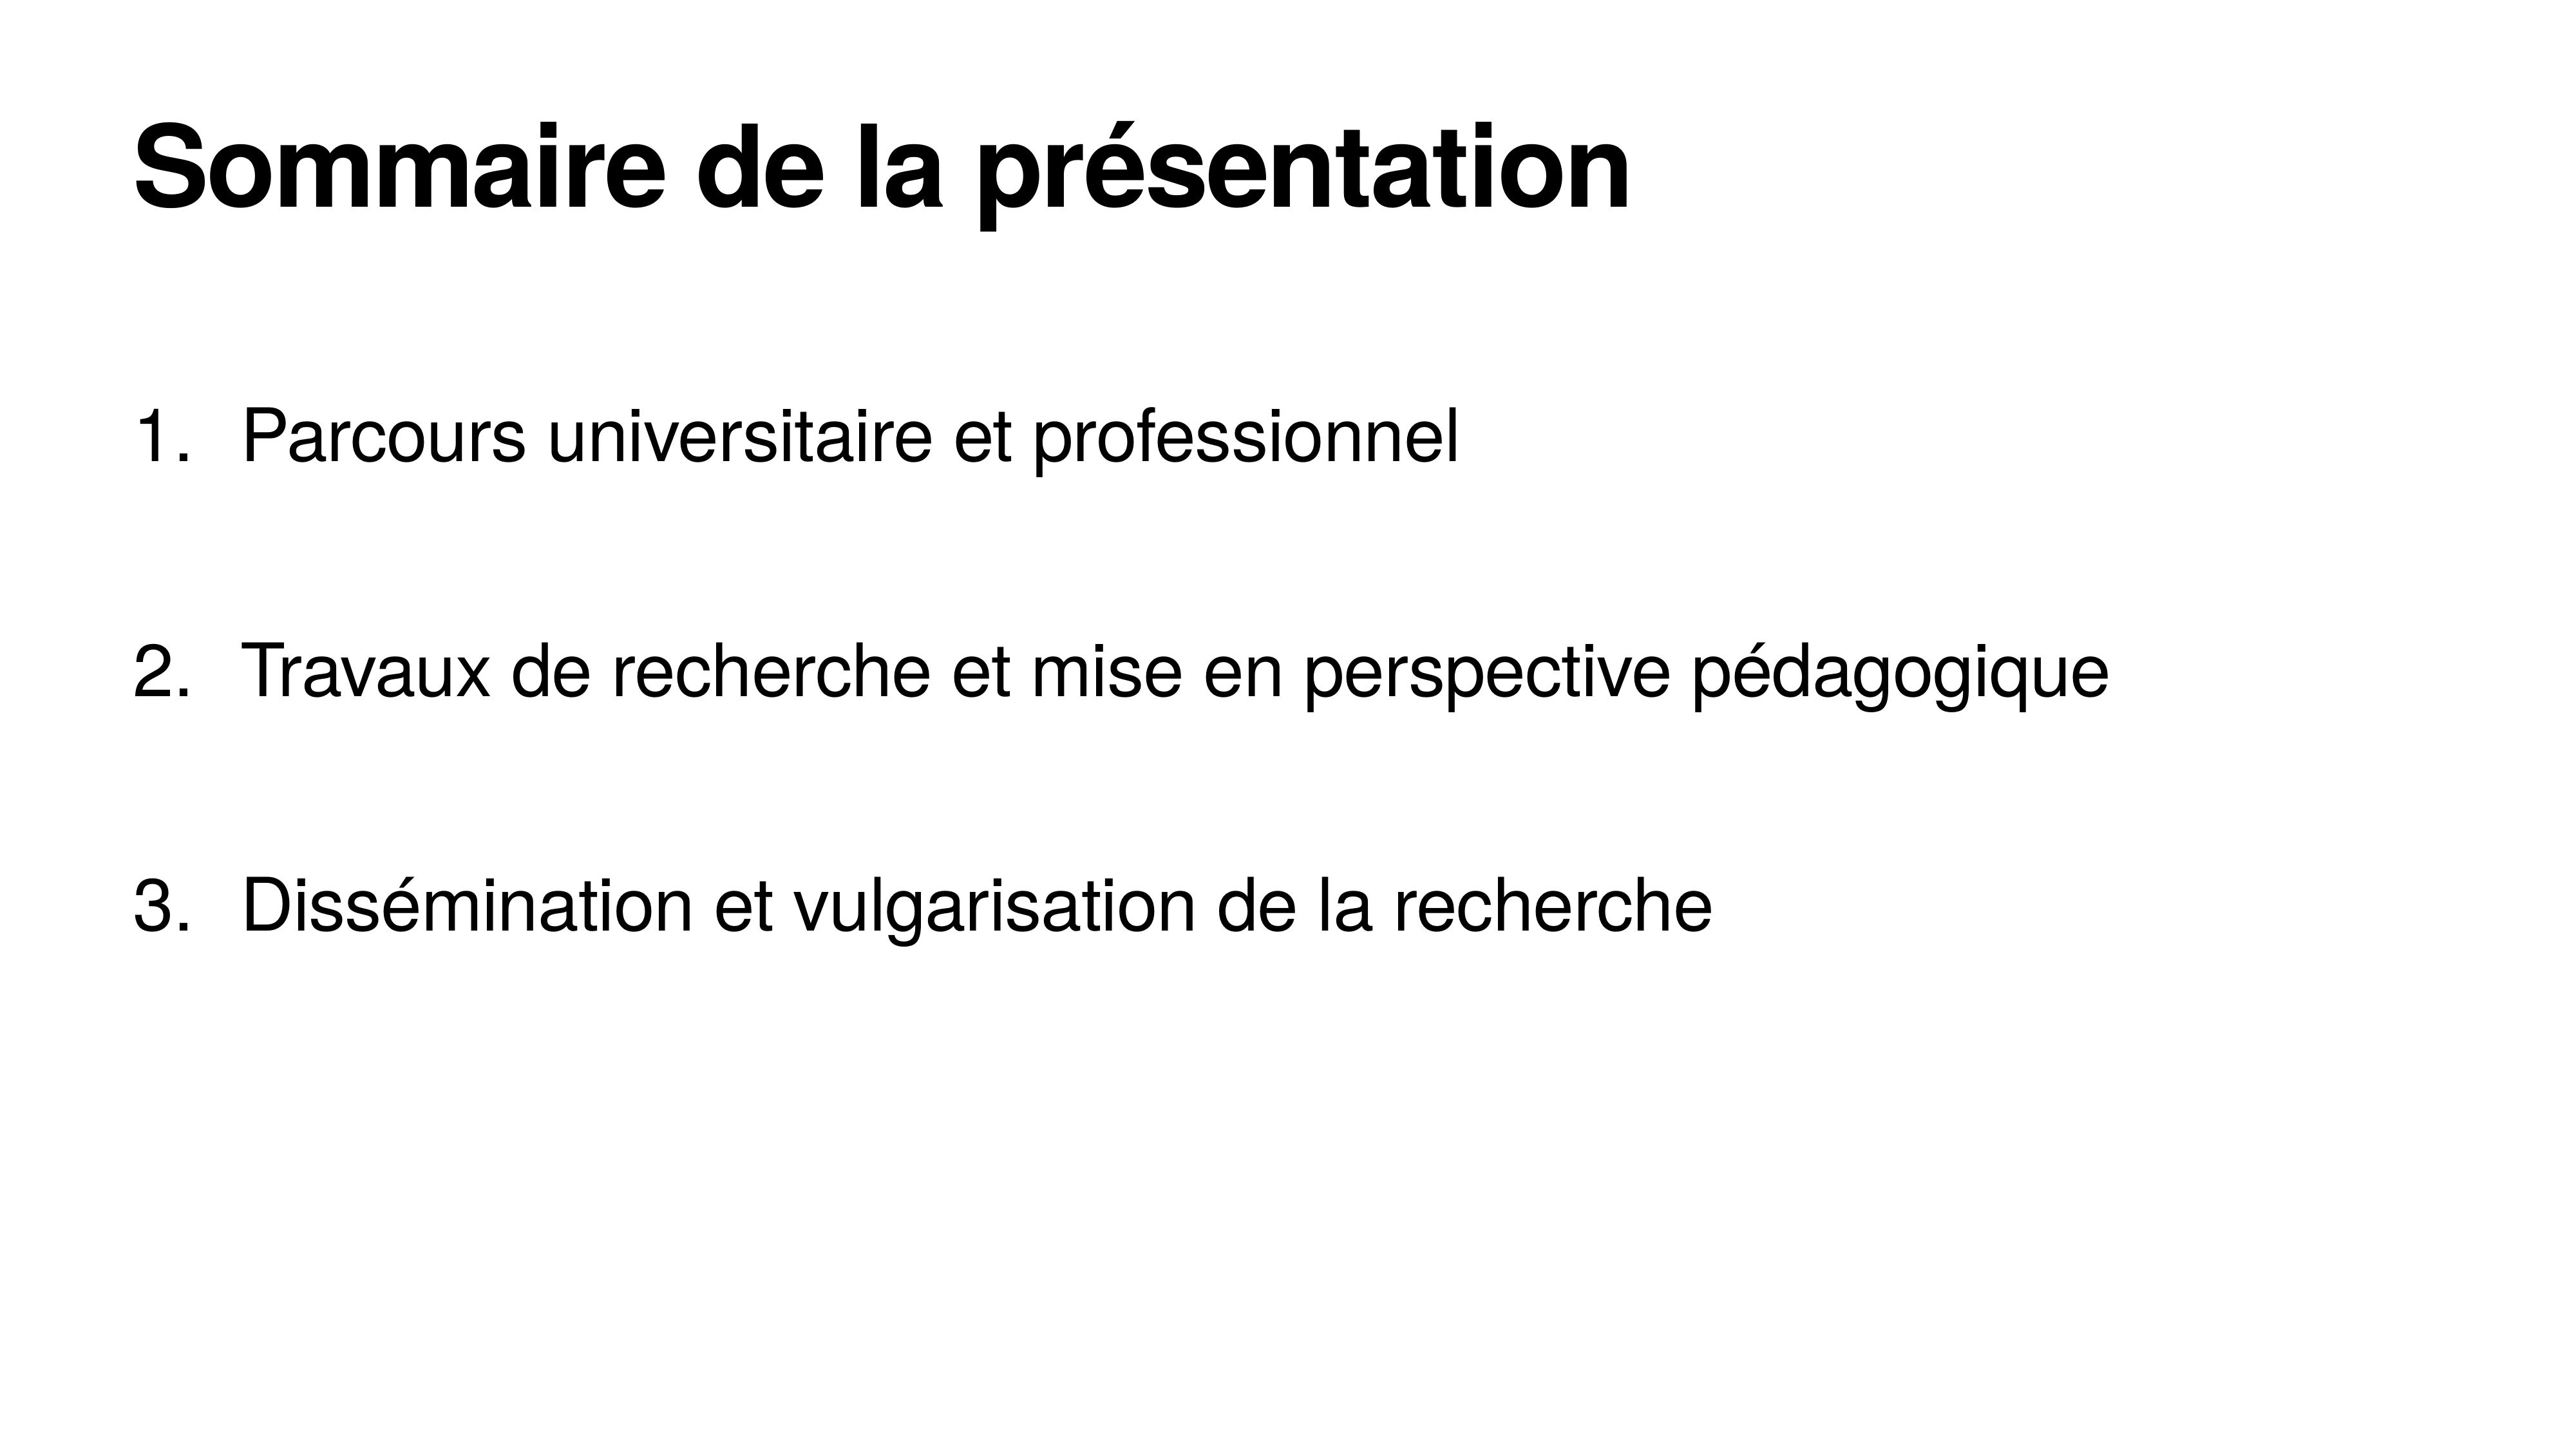

# Sommaire de la présentation
Parcours universitaire et professionnel
Travaux de recherche et mise en perspective pédagogique
Dissémination et vulgarisation de la recherche
2